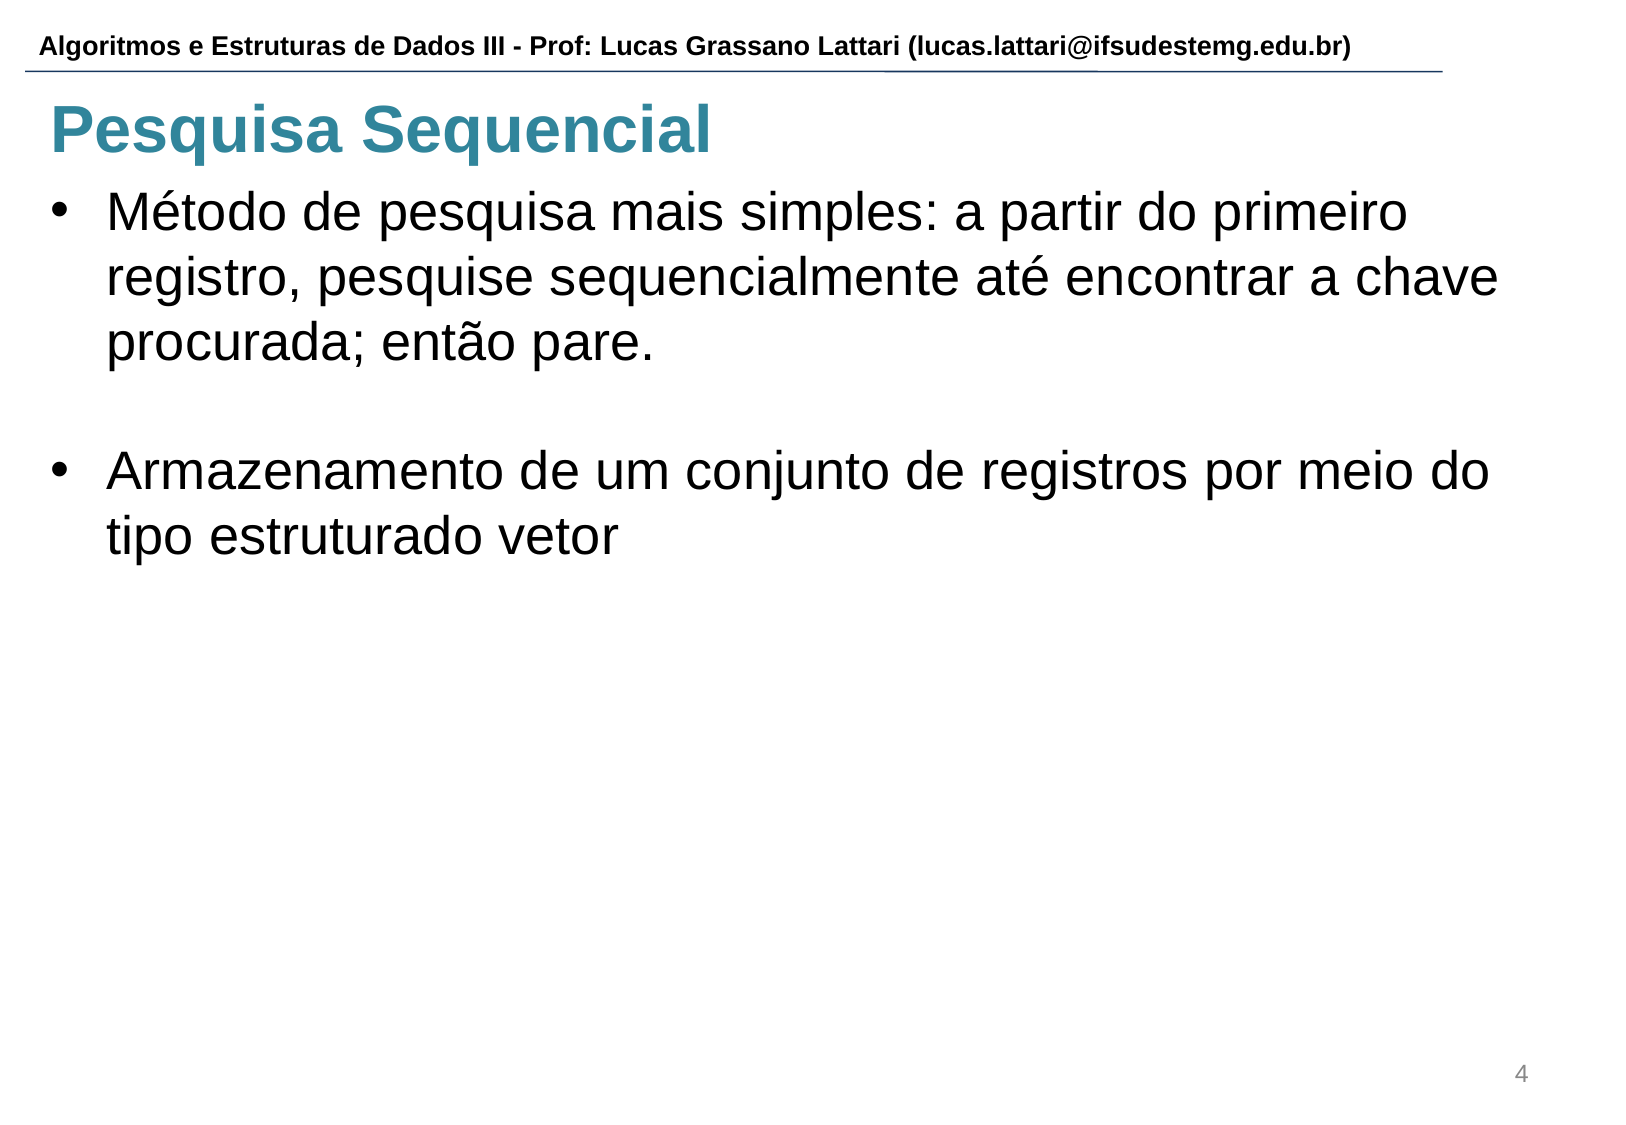

# Pesquisa Sequencial
Método de pesquisa mais simples: a partir do primeiro registro, pesquise sequencialmente até encontrar a chave procurada; então pare.

Armazenamento de um conjunto de registros por meio do tipo estruturado vetor
4